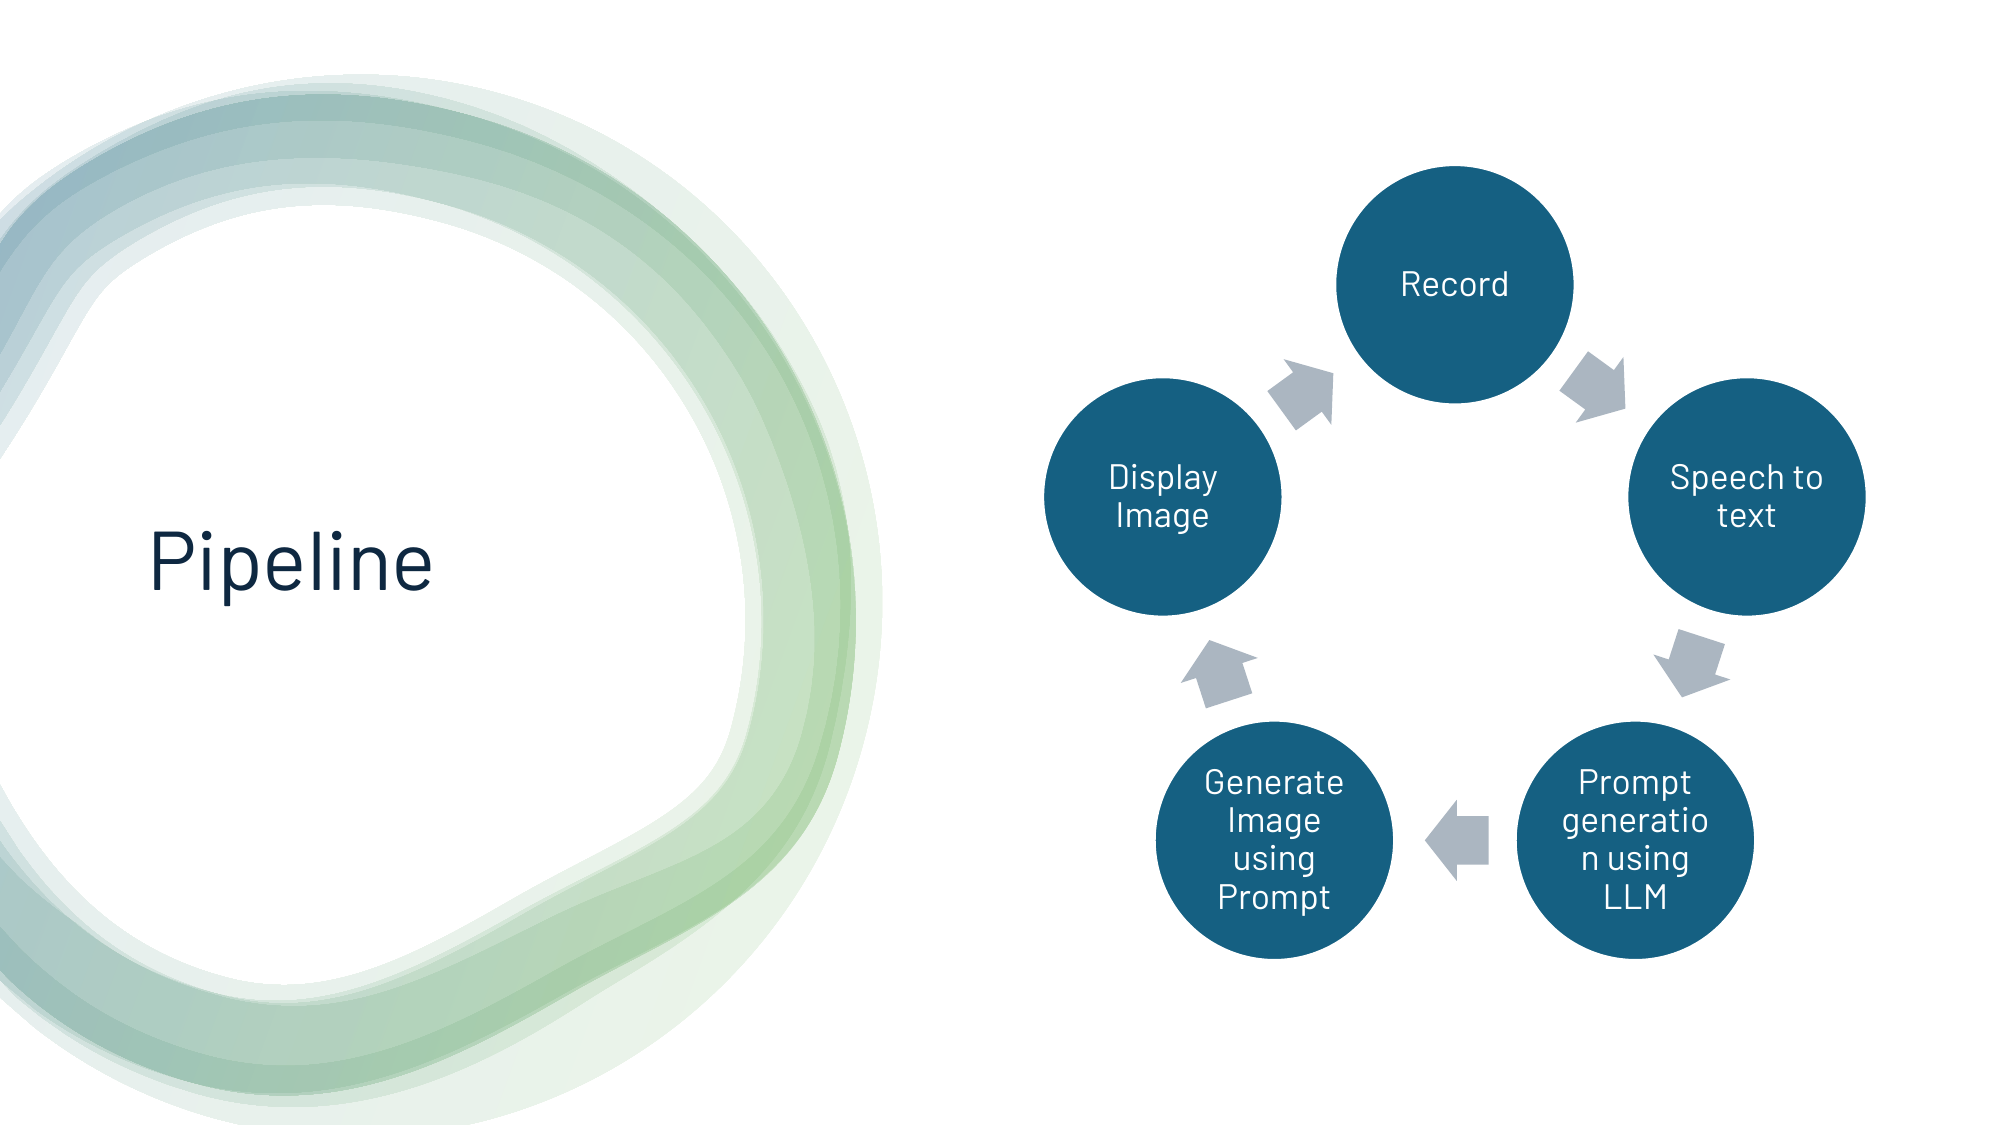

Record

Speech to text

Prompt generation using LLM

Generate Image using Prompt

Display Image

# Pipeline